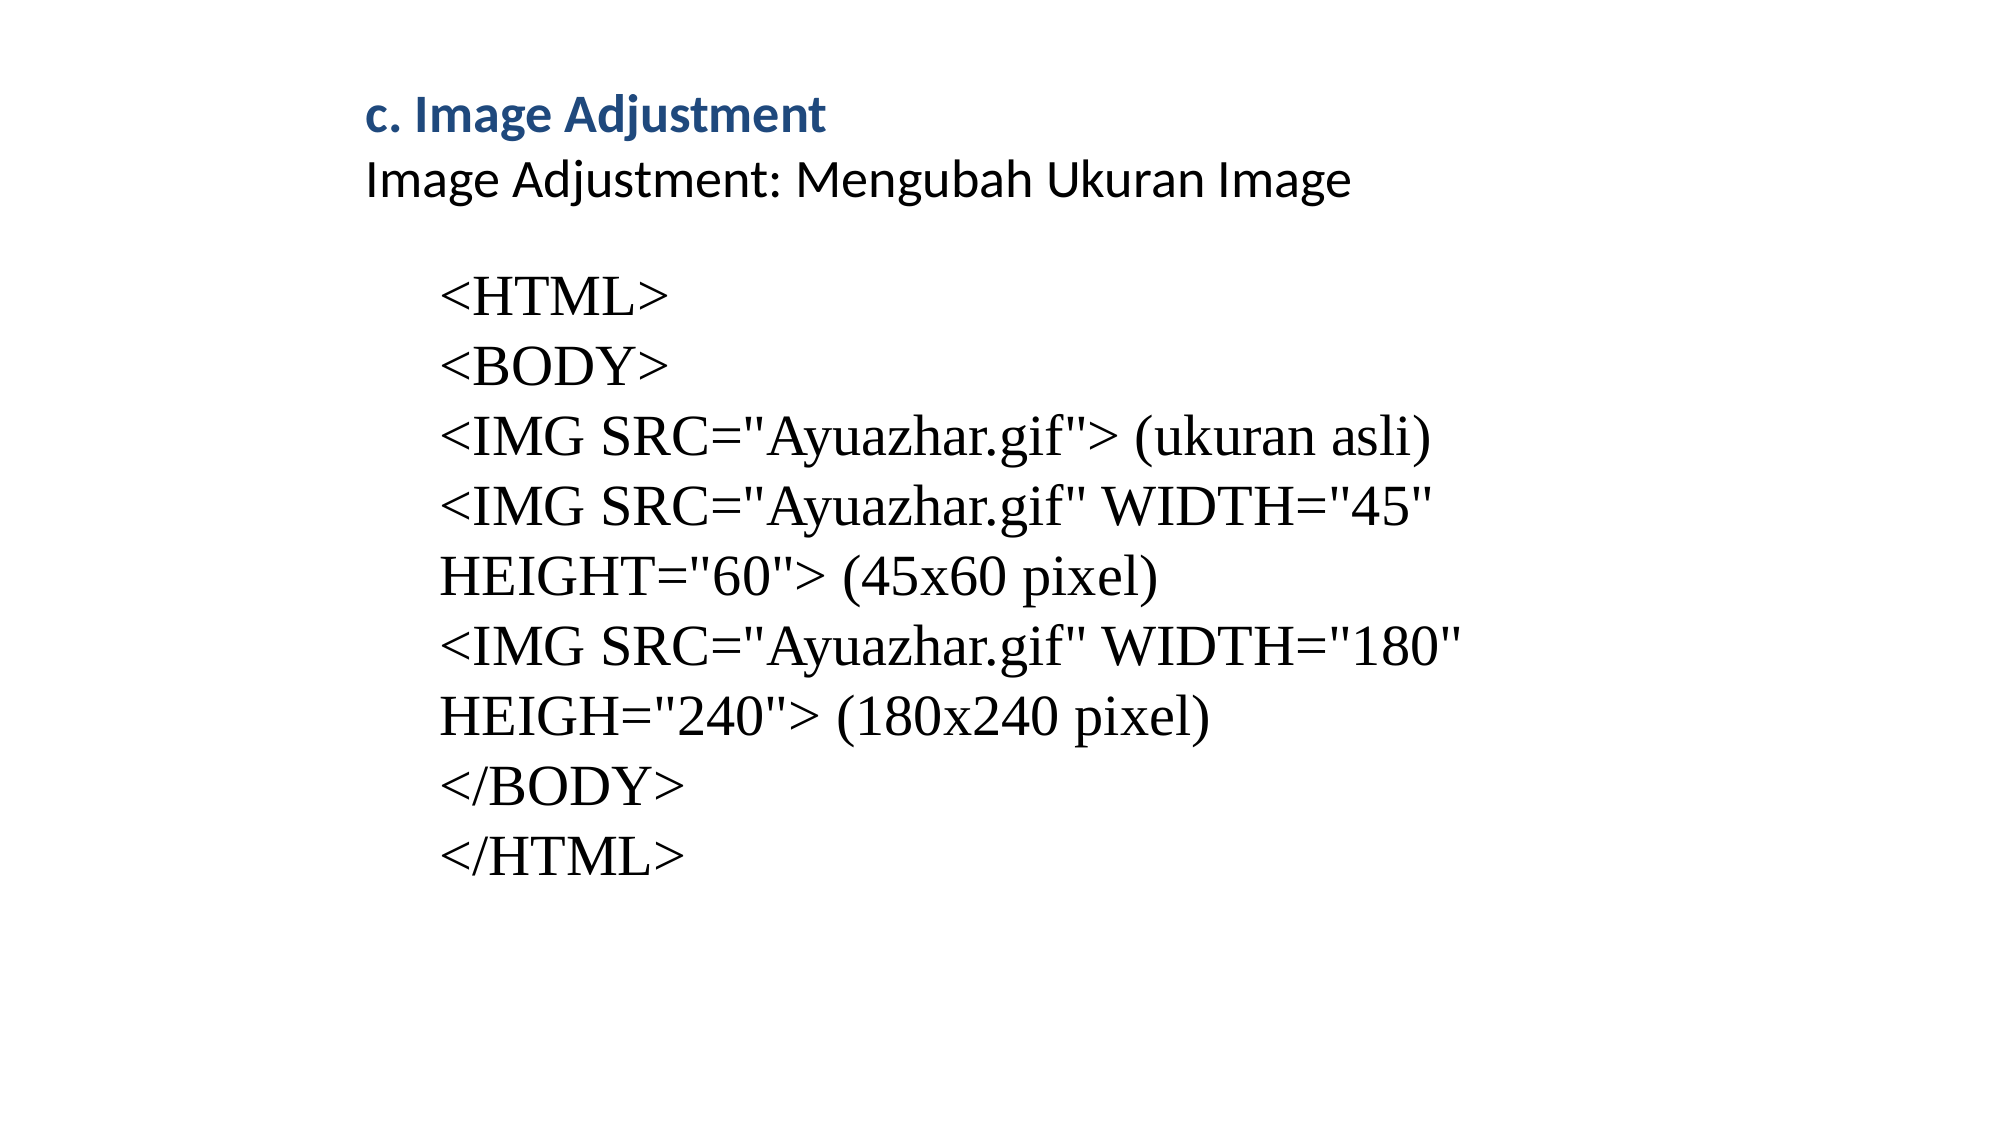

# c. Image Adjustment Image Adjustment: Mengubah Ukuran Image
<HTML>
<BODY>
<IMG SRC="Ayuazhar.gif"> (ukuran asli)
<IMG SRC="Ayuazhar.gif" WIDTH="45" HEIGHT="60"> (45x60 pixel)
<IMG SRC="Ayuazhar.gif" WIDTH="180" HEIGH="240"> (180x240 pixel)
</BODY>
</HTML>